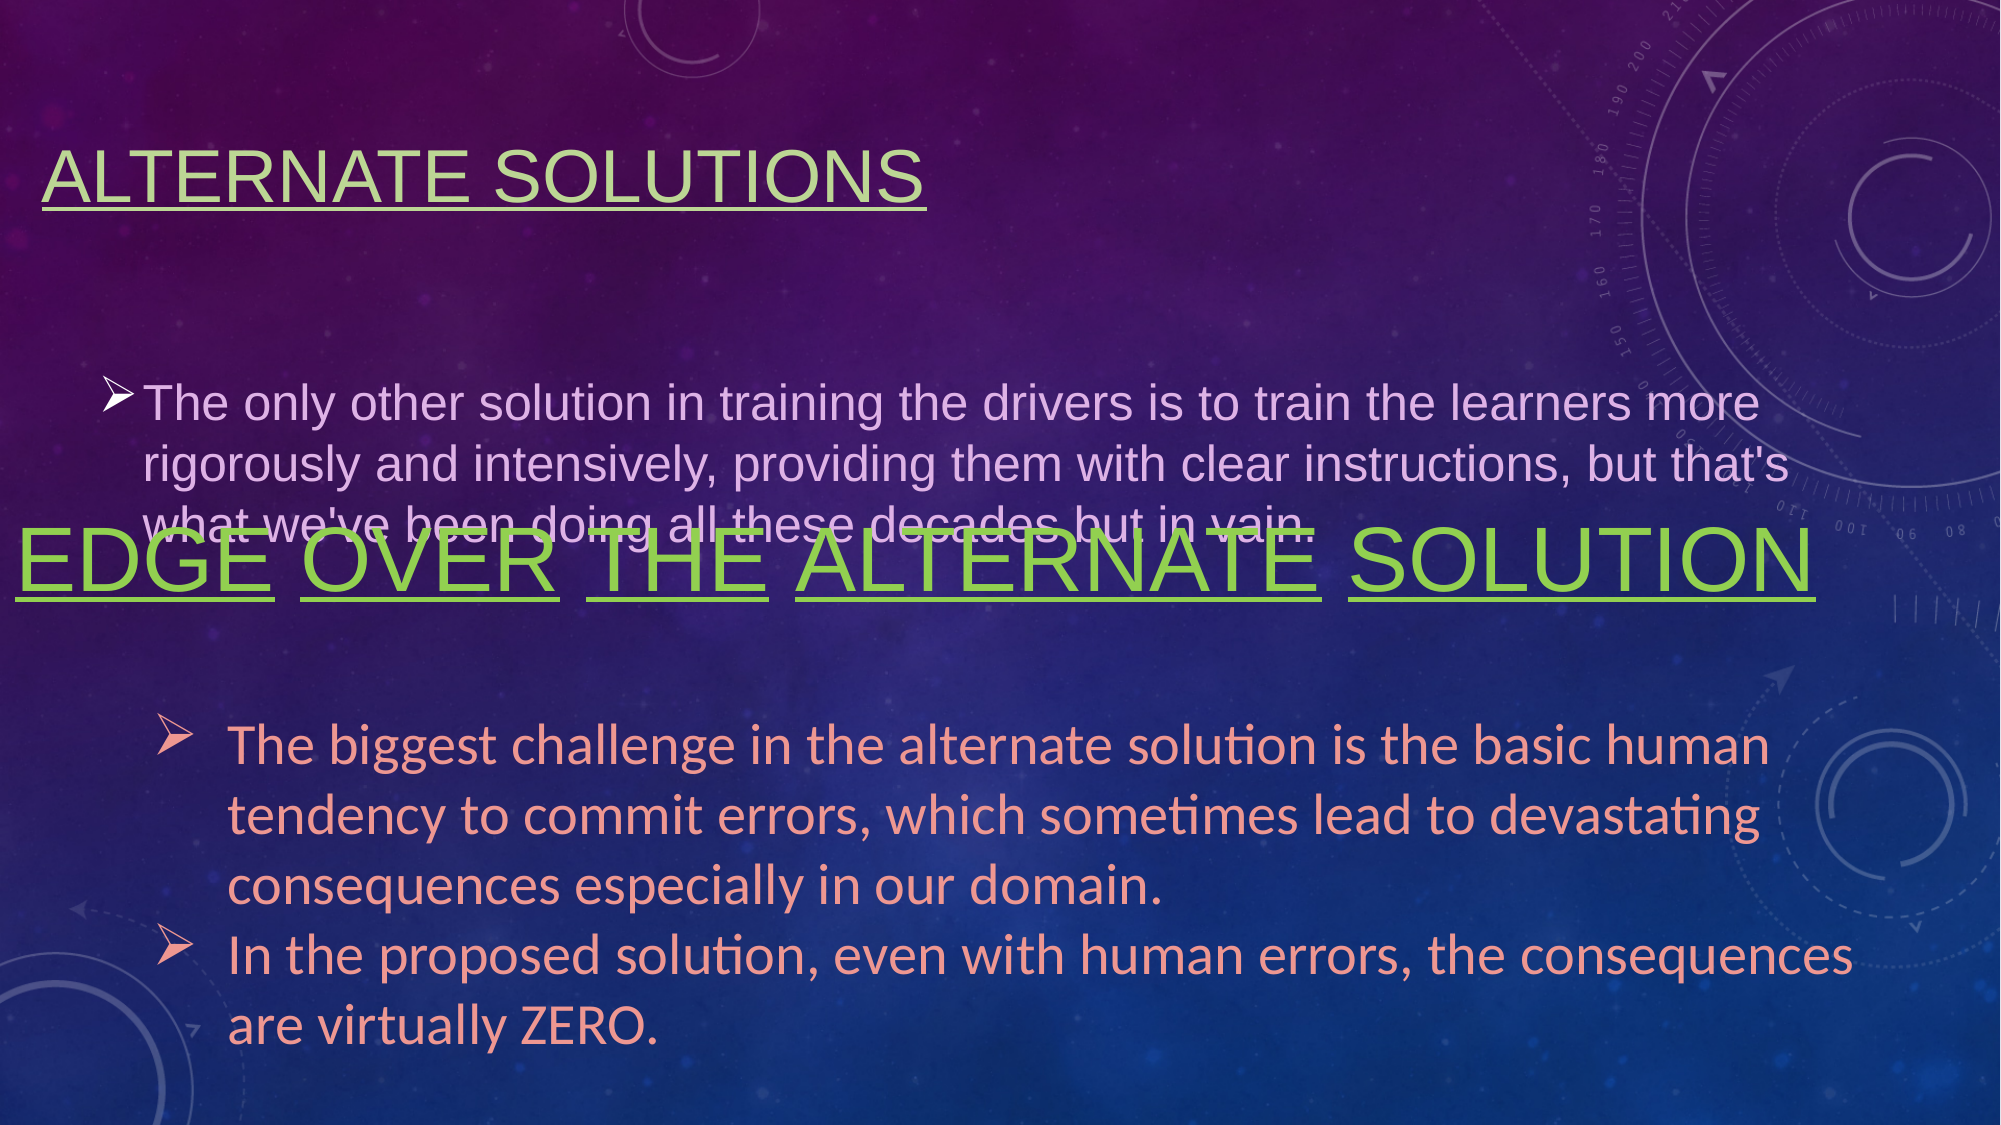

# ALTERNATE SOLUTIONS
The only other solution in training the drivers is to train the learners more rigorously and intensively, providing them with clear instructions, but that's what we've been doing all these decades but in vain.

EDGE OVER THE ALTERNATE SOLUTION
The biggest challenge in the alternate solution is the basic human tendency to commit errors, which sometimes lead to devastating consequences especially in our domain.
In the proposed solution, even with human errors, the consequences are virtually ZERO.